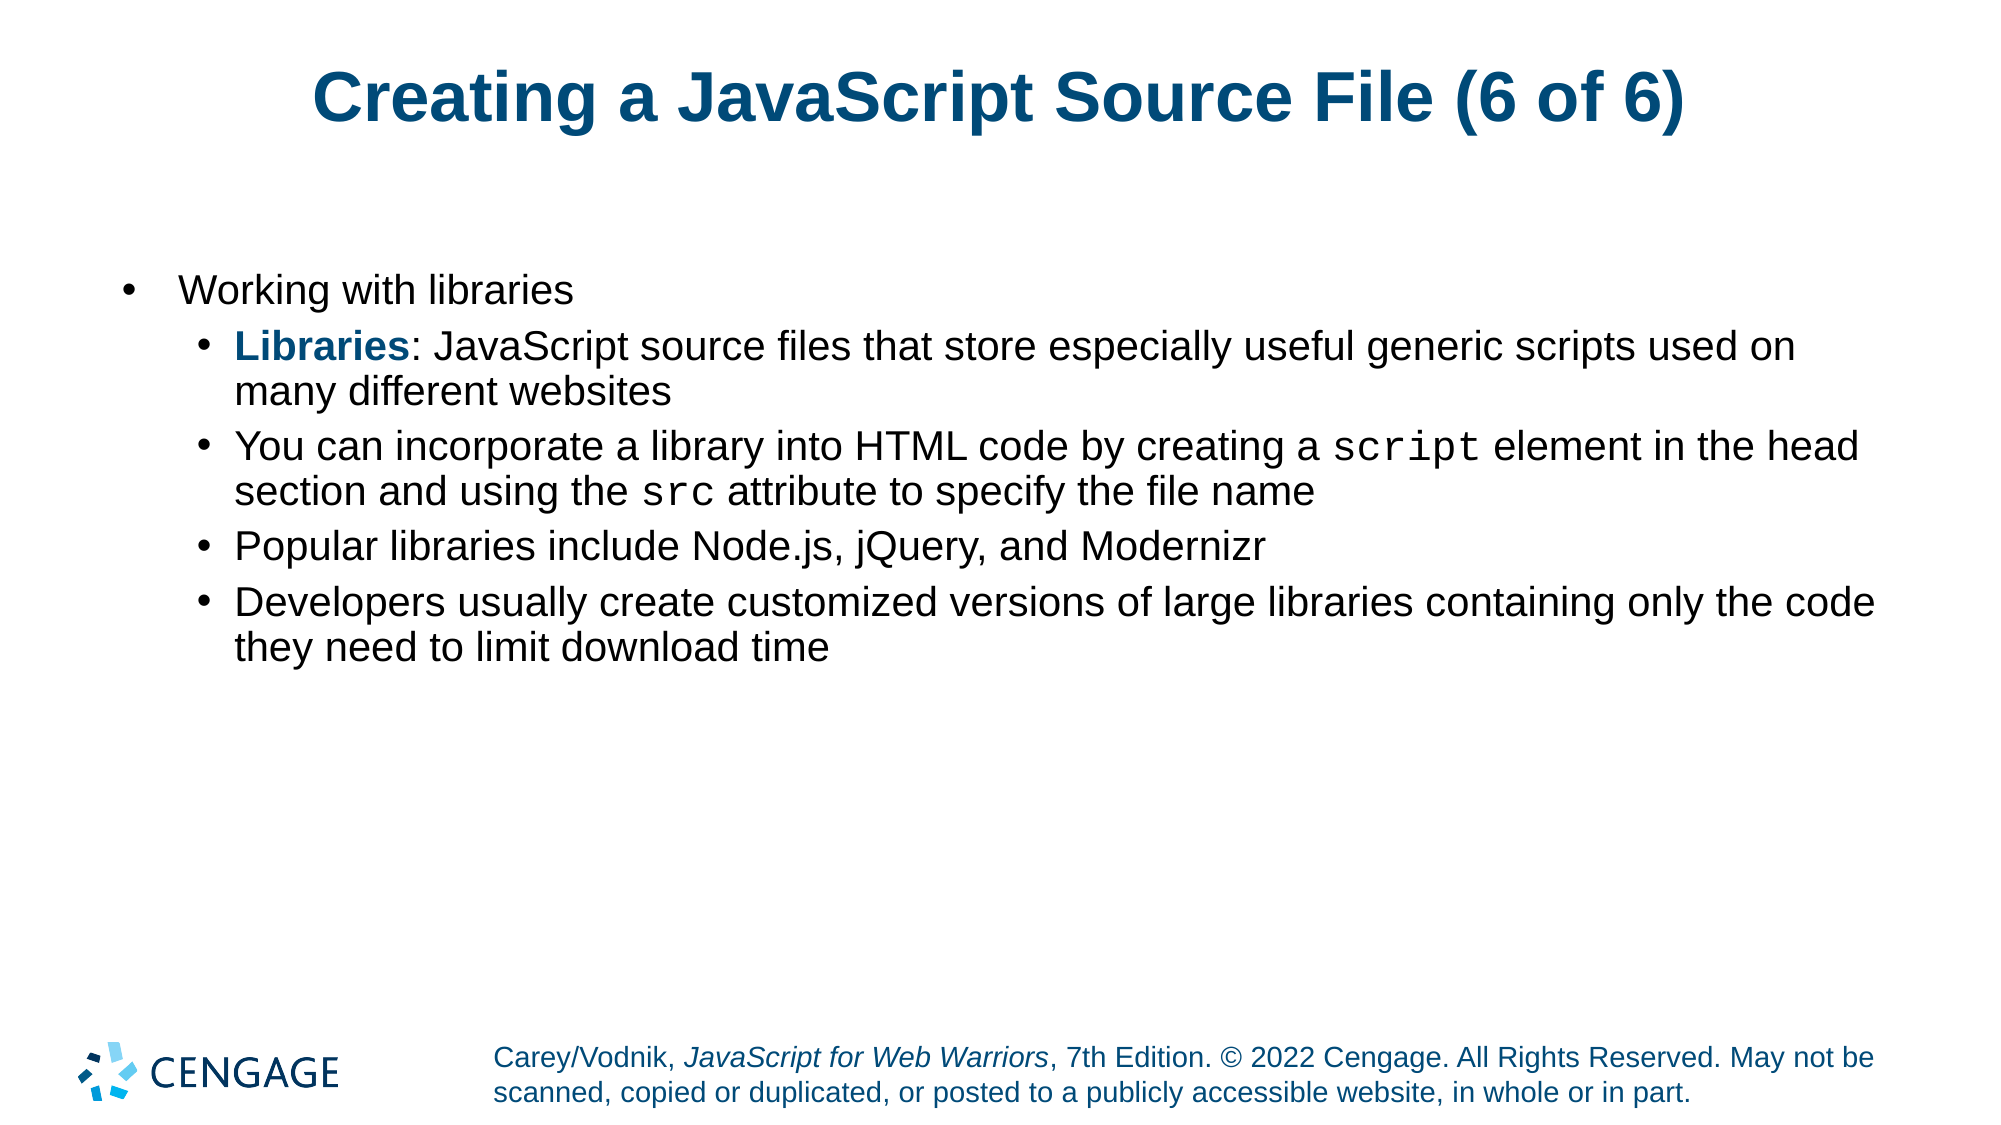

# Creating a JavaScript Source File (6 of 6)
Working with libraries
Libraries: JavaScript source files that store especially useful generic scripts used on many different websites
You can incorporate a library into HTML code by creating a script element in the head section and using the src attribute to specify the file name
Popular libraries include Node.js, jQuery, and Modernizr
Developers usually create customized versions of large libraries containing only the code they need to limit download time